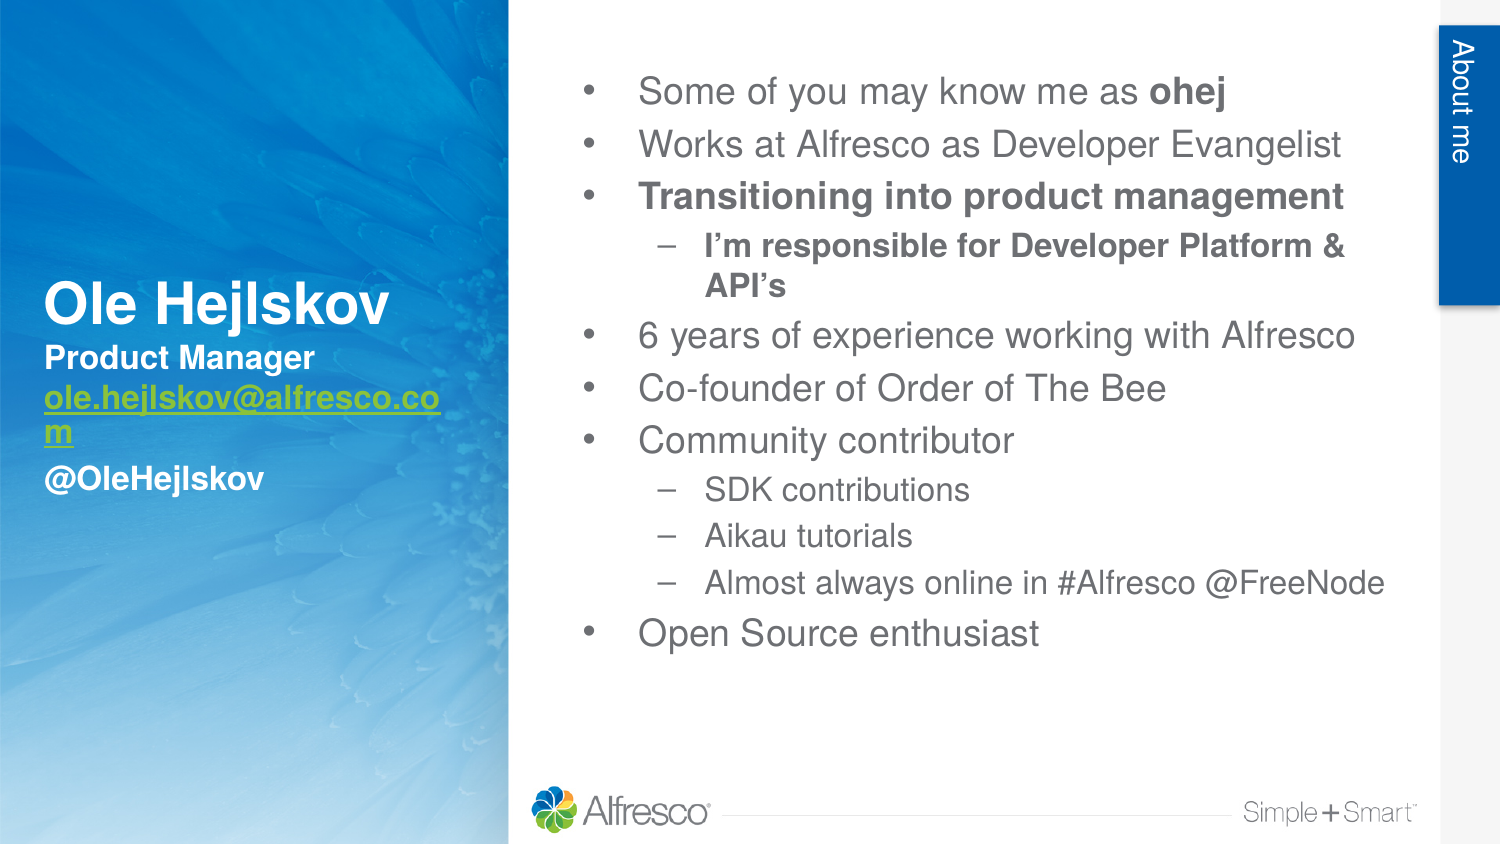

About me
Some of you may know me as ohej
Works at Alfresco as Developer Evangelist
Transitioning into product management
I’m responsible for Developer Platform & API’s
6 years of experience working with Alfresco
Co-founder of Order of The Bee
Community contributor
SDK contributions
Aikau tutorials
Almost always online in #Alfresco @FreeNode
Open Source enthusiast
# Ole Hejlskov Product Manager ole.hejlskov@alfresco.com @OleHejlskov